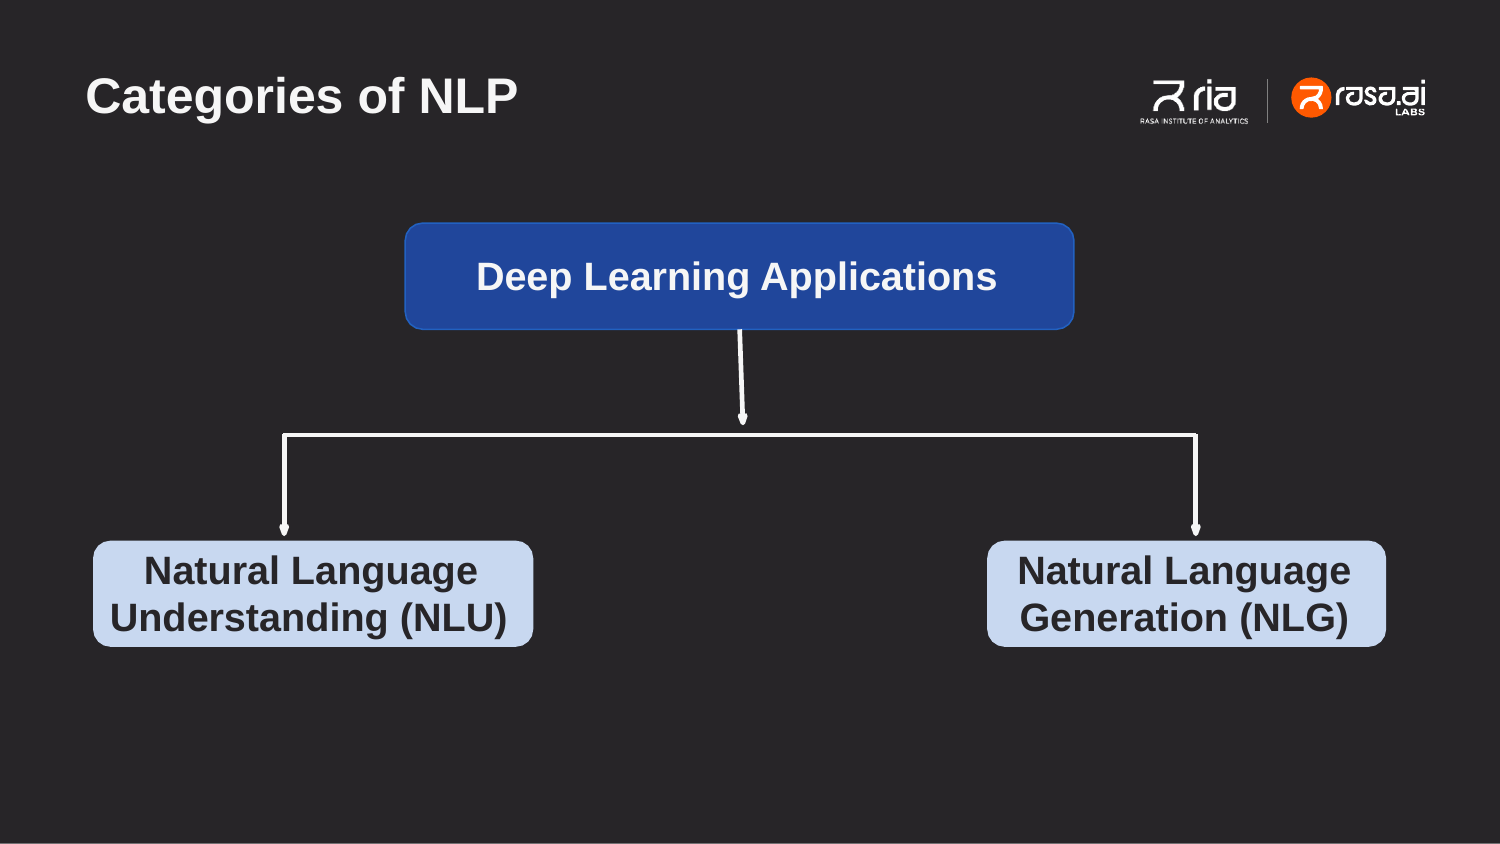

# Categories of NLP

Deep Learning Applications

Natural Language Understanding (NLU)
Natural Language Generation (NLG)